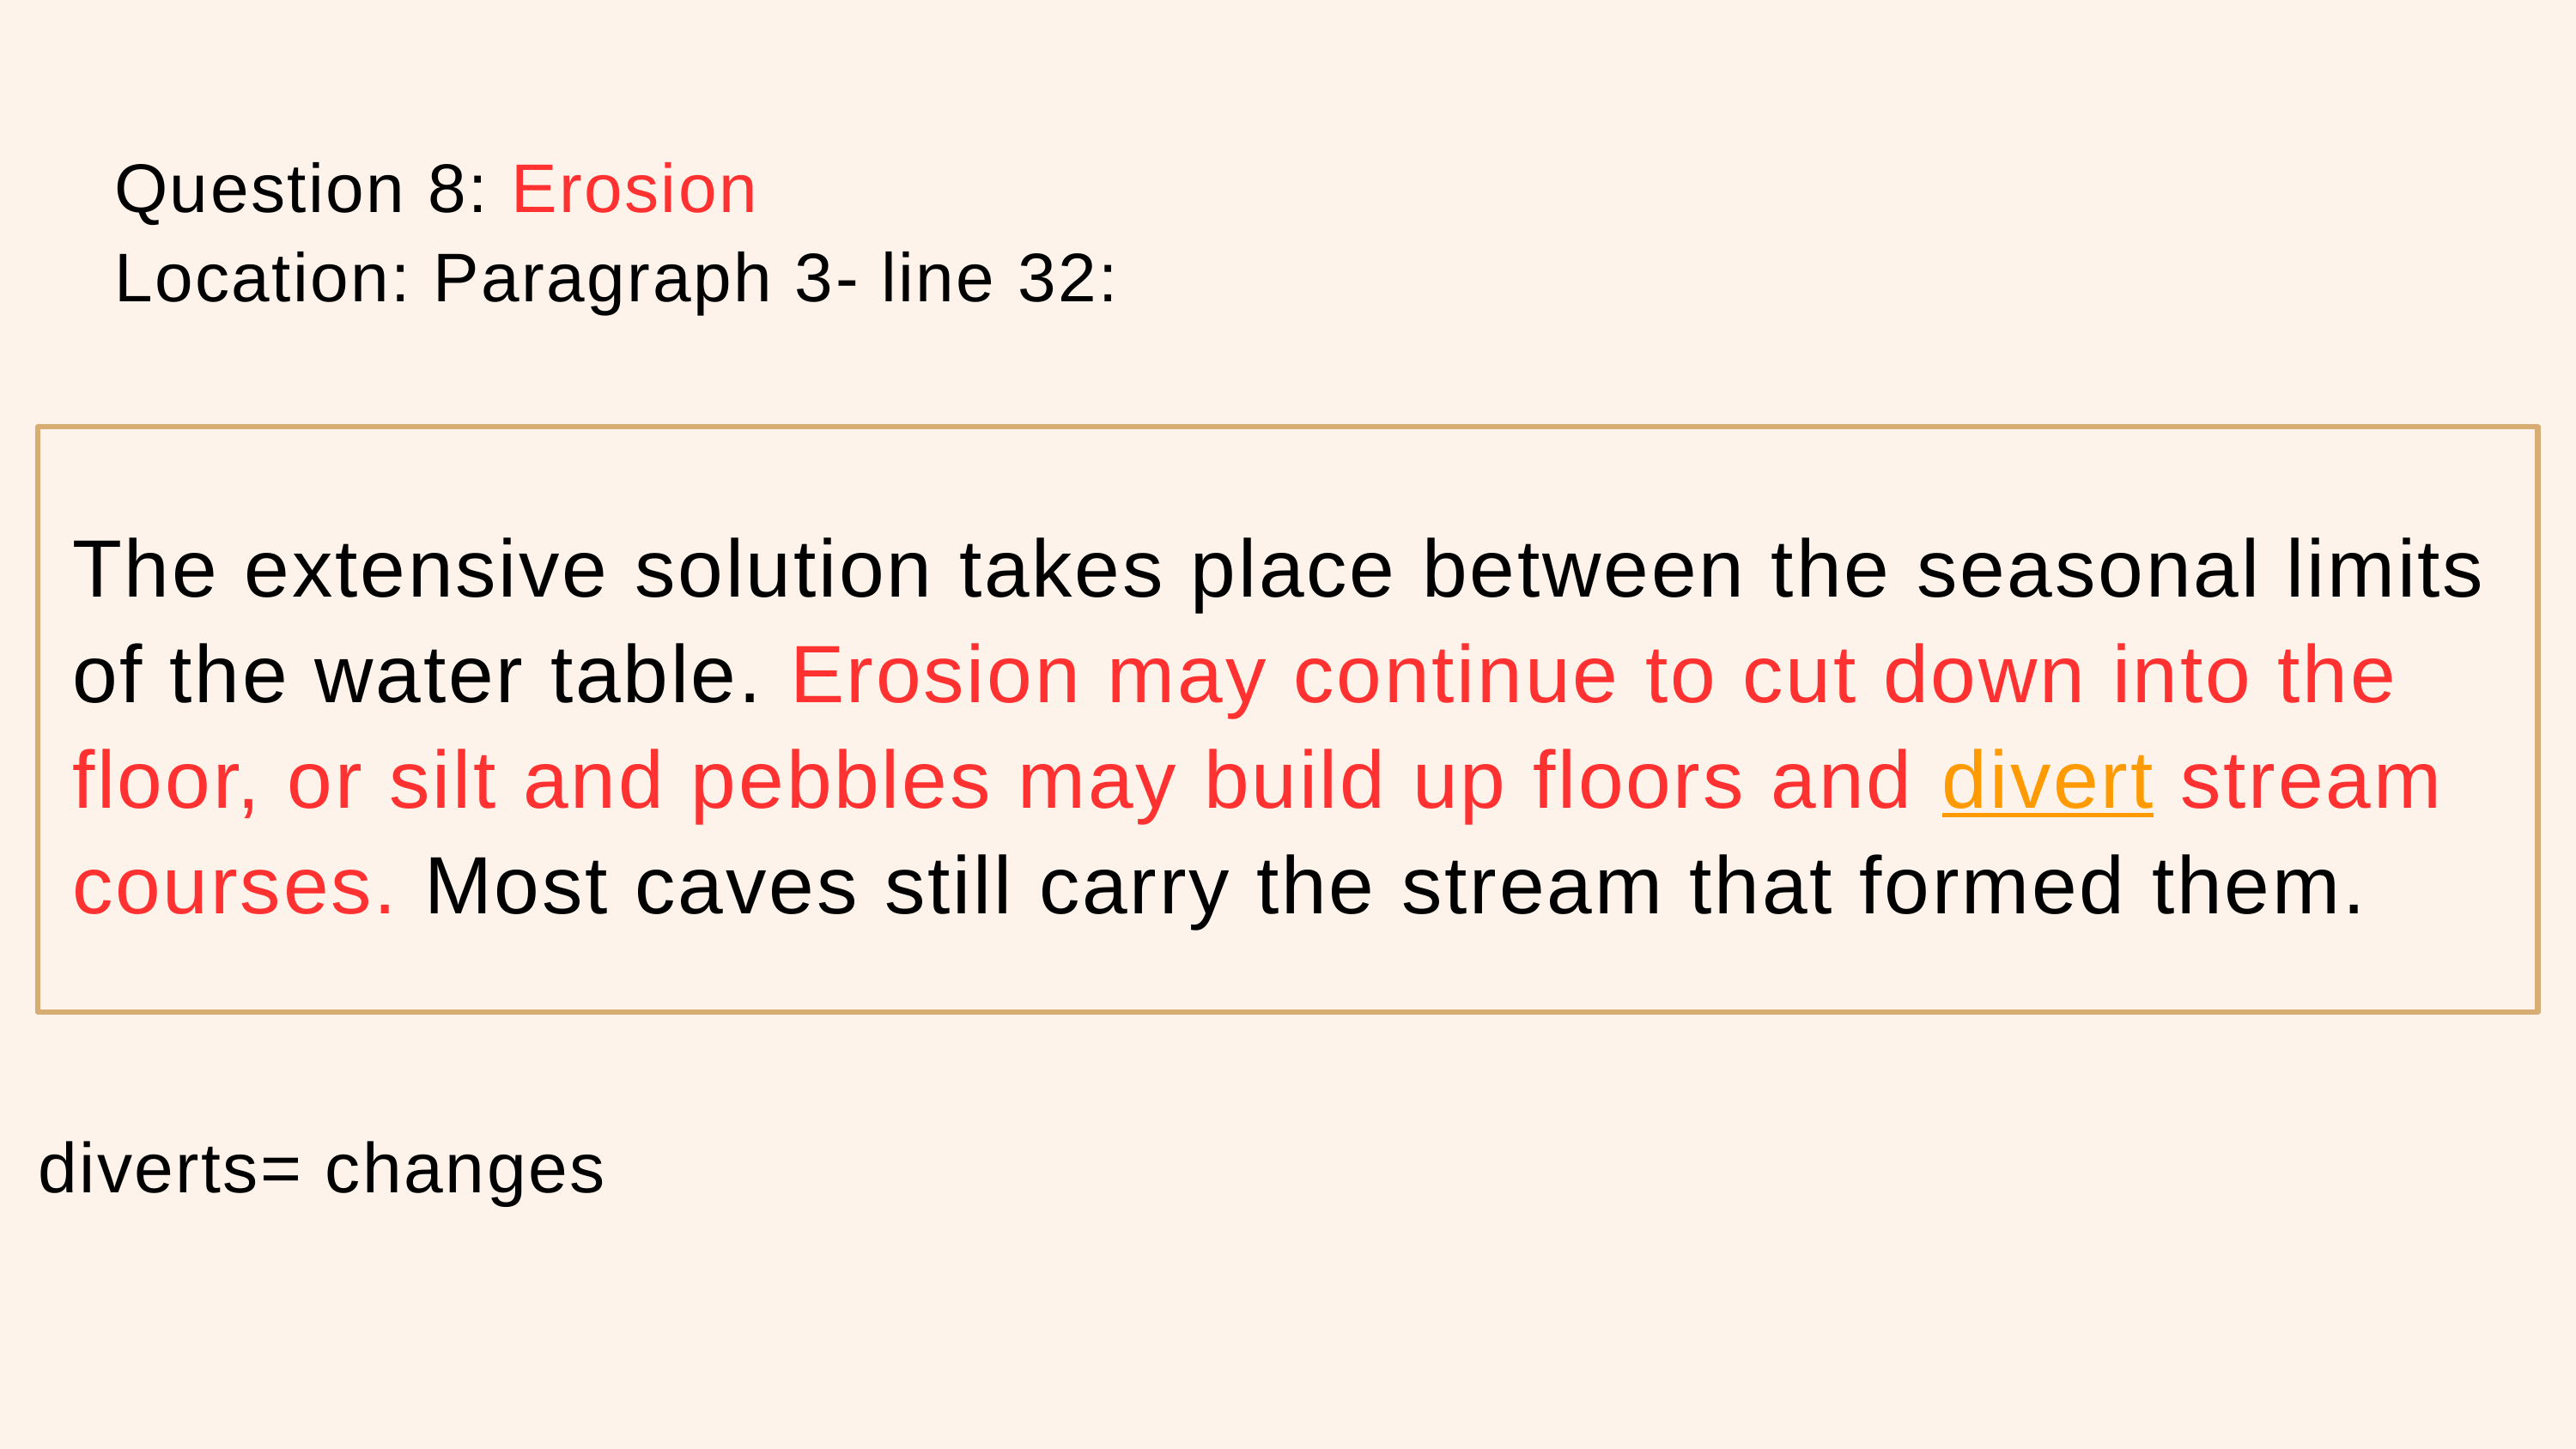

Question 8: Erosion
Location: Paragraph 3- line 32:

The extensive solution takes place between the seasonal limits of the water table. Erosion may continue to cut down into the floor, or silt and pebbles may build up floors and divert stream courses. Most caves still carry the stream that formed them.
diverts= changes